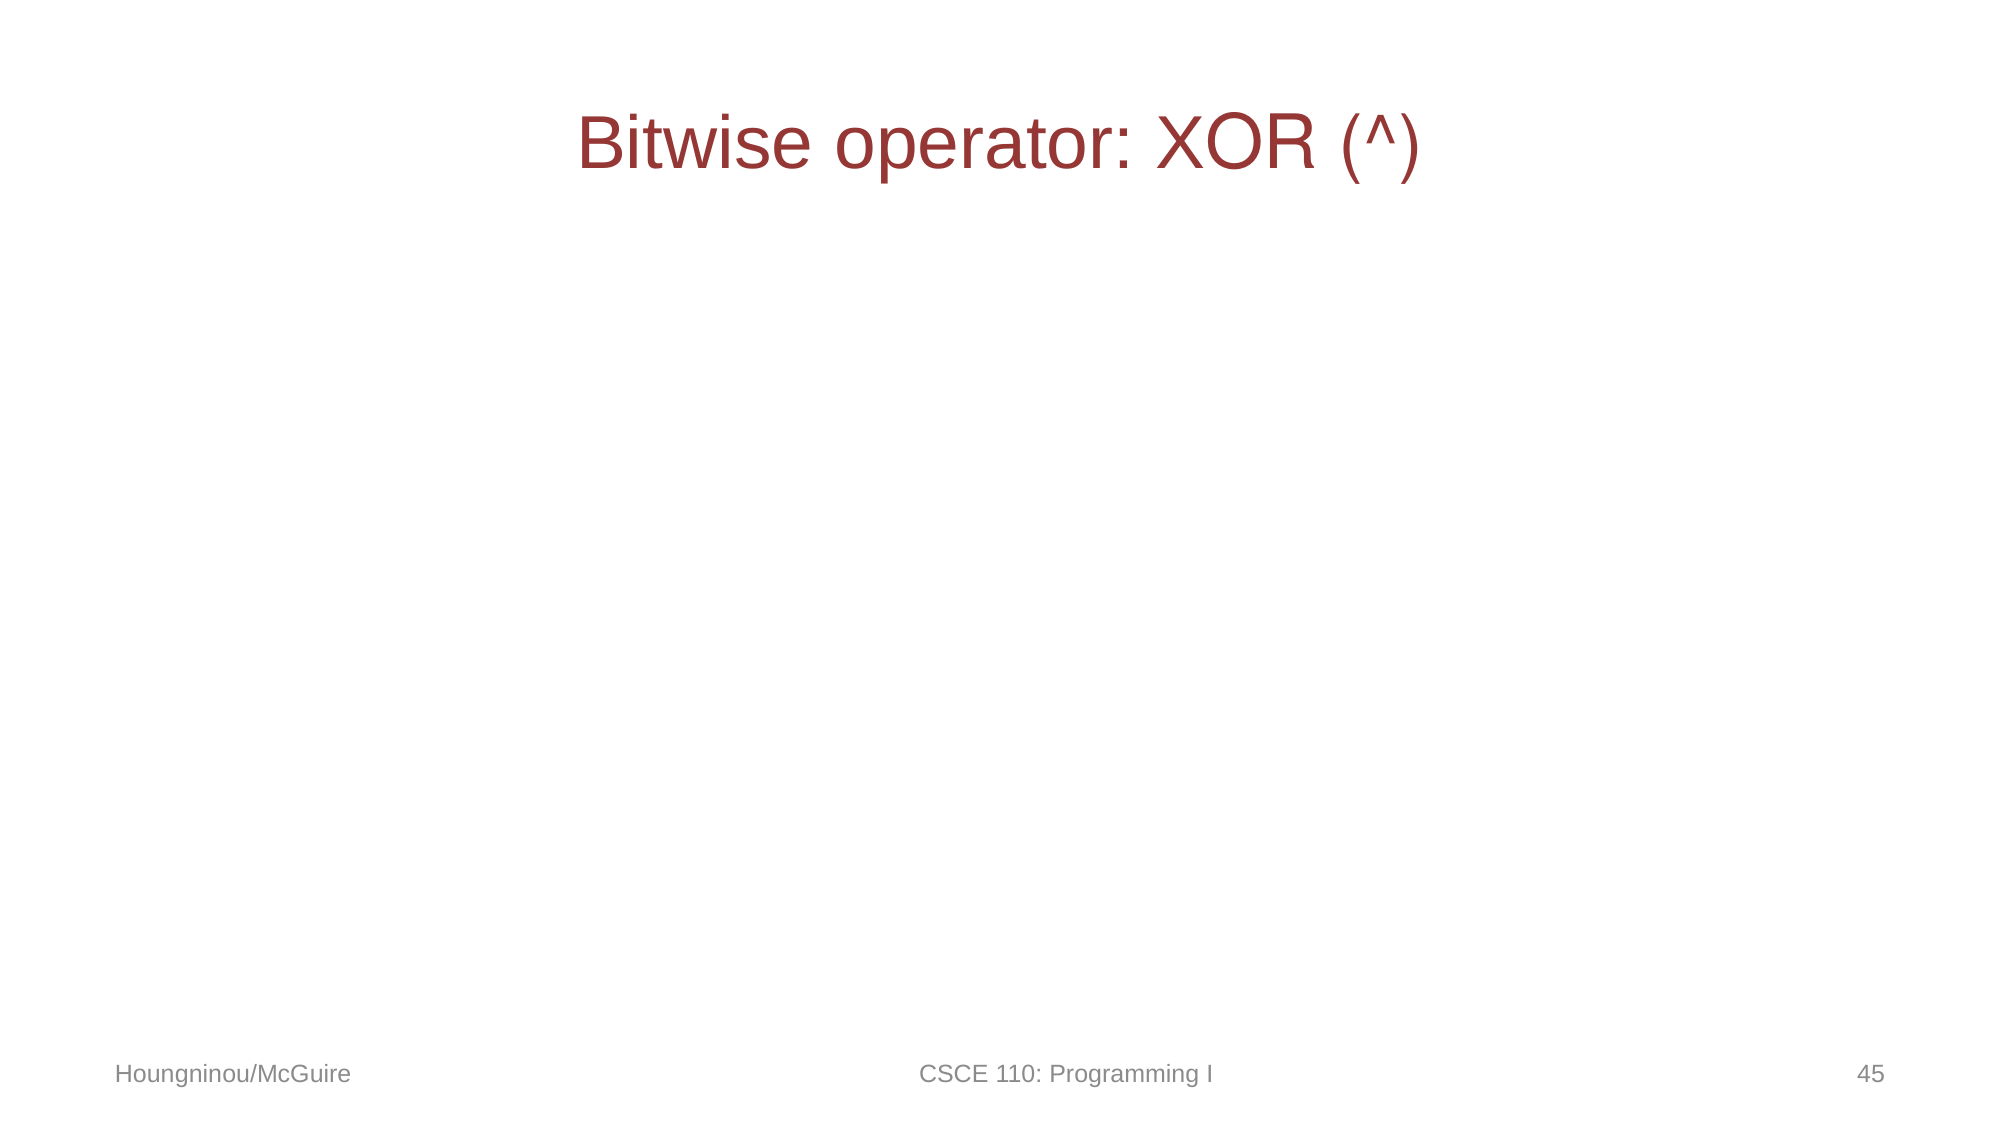

# Bitwise operator: XOR (^)
Houngninou/McGuire
CSCE 110: Programming I
45